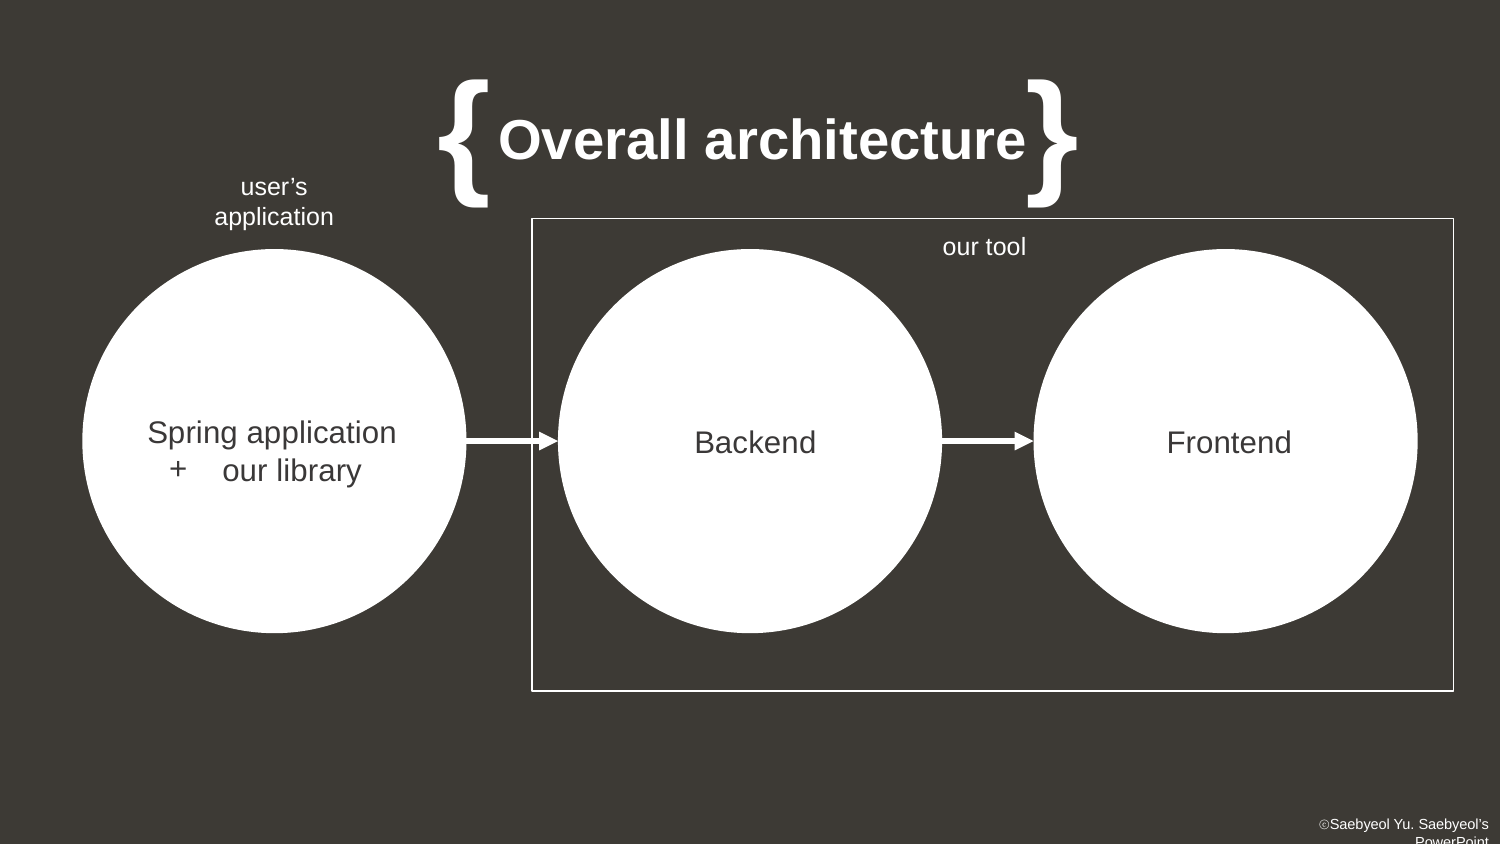

{              }
Overall architecture
user’s application

our tool
sdsd

Spring application
our library
Backend
Frontend